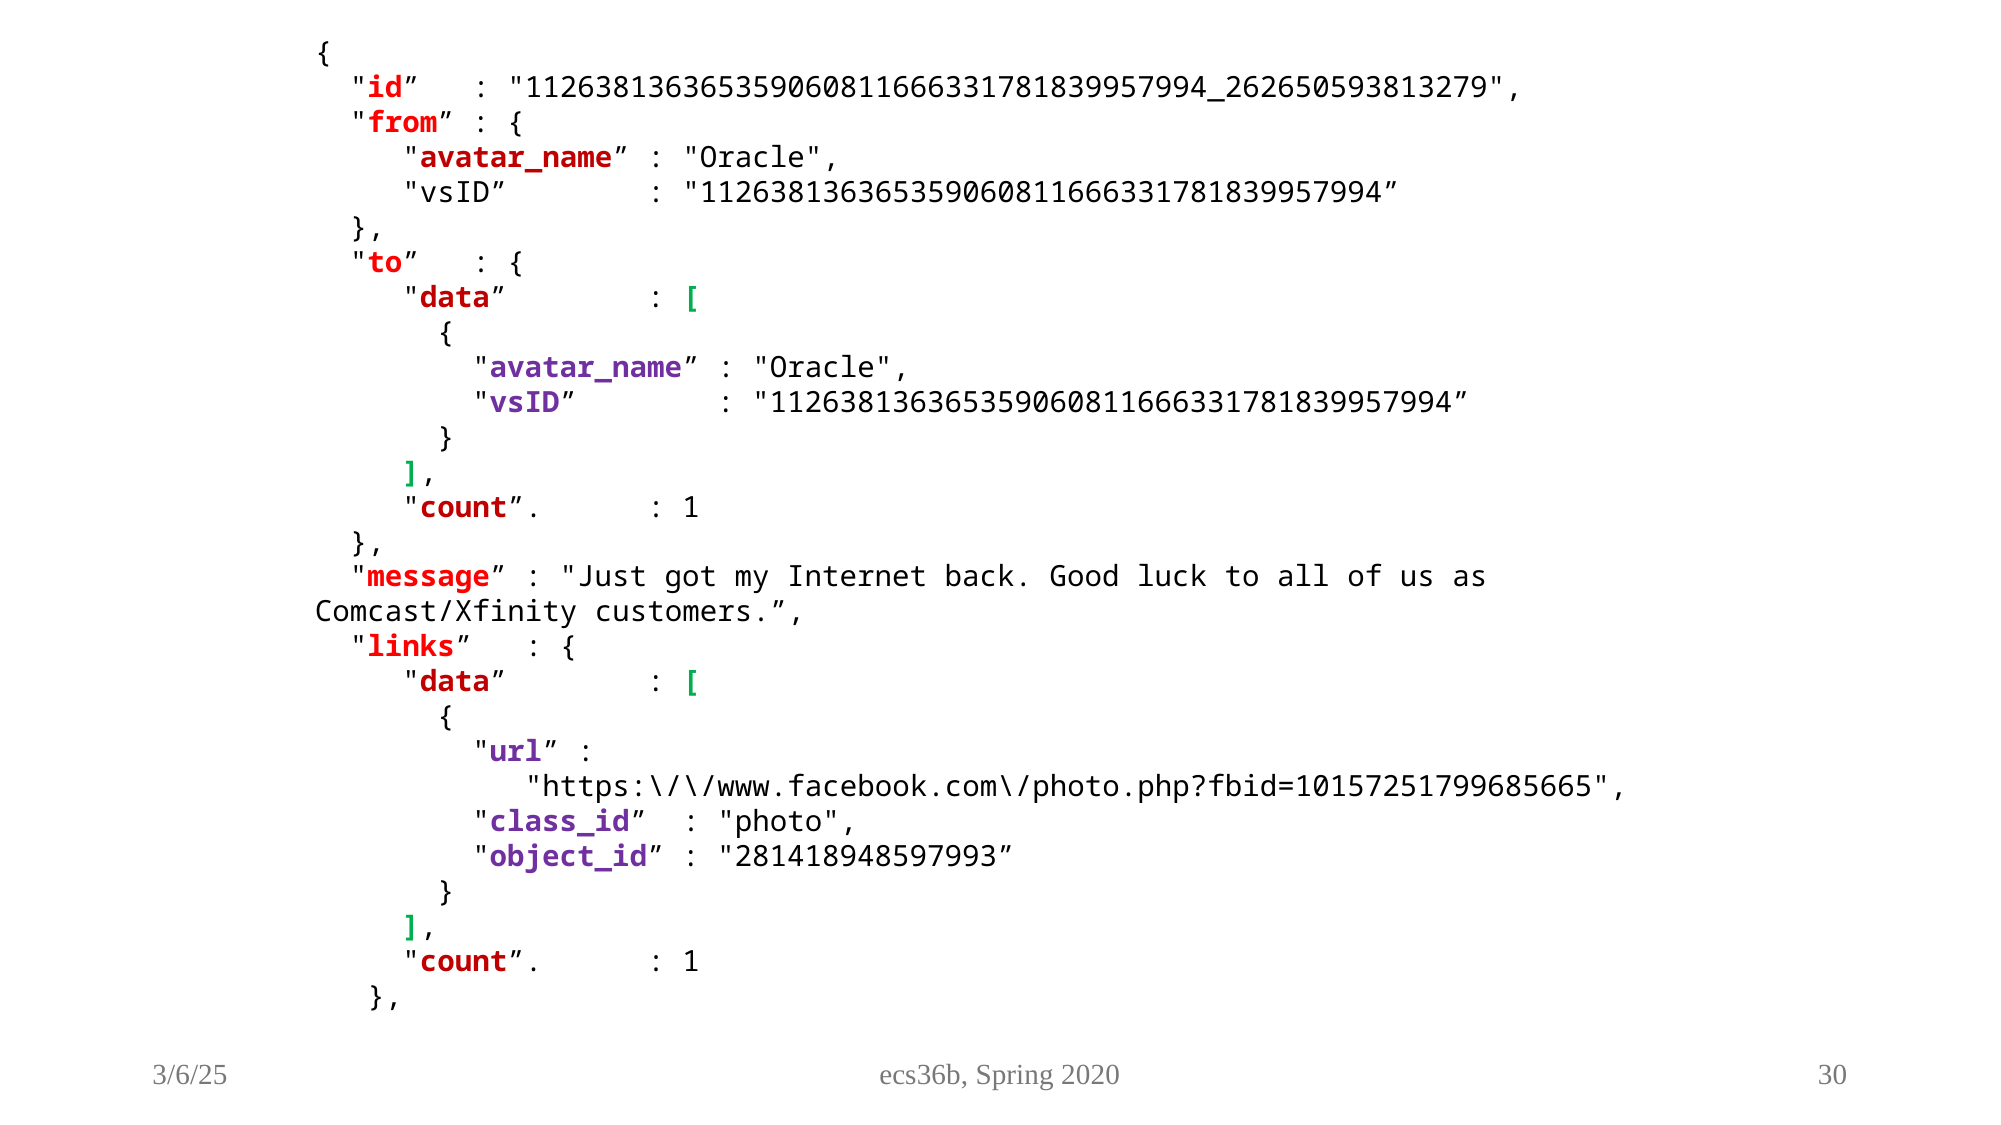

{
  "id”   : "112638136365359060811666331781839957994_262650593813279",
  "from” : {
     "avatar_name” : "Oracle",
     "vsID”        : "112638136365359060811666331781839957994”
  },
  "to”   : {
     "data”        : [
       {
         "avatar_name” : "Oracle",
         "vsID”        : "112638136365359060811666331781839957994”
       }
     ],
     "count”.      : 1
  },
  "message” : "Just got my Internet back. Good luck to all of us as Comcast/Xfinity customers.”,
  "links”   : {
     "data”        : [
       {
         "url” :
            "https:\/\/www.facebook.com\/photo.php?fbid=10157251799685665",
         "class_id”  : "photo",
         "object_id” : "281418948597993”
       }
     ],
     "count”.      : 1
   },
3/6/25
ecs36b, Spring 2020
30